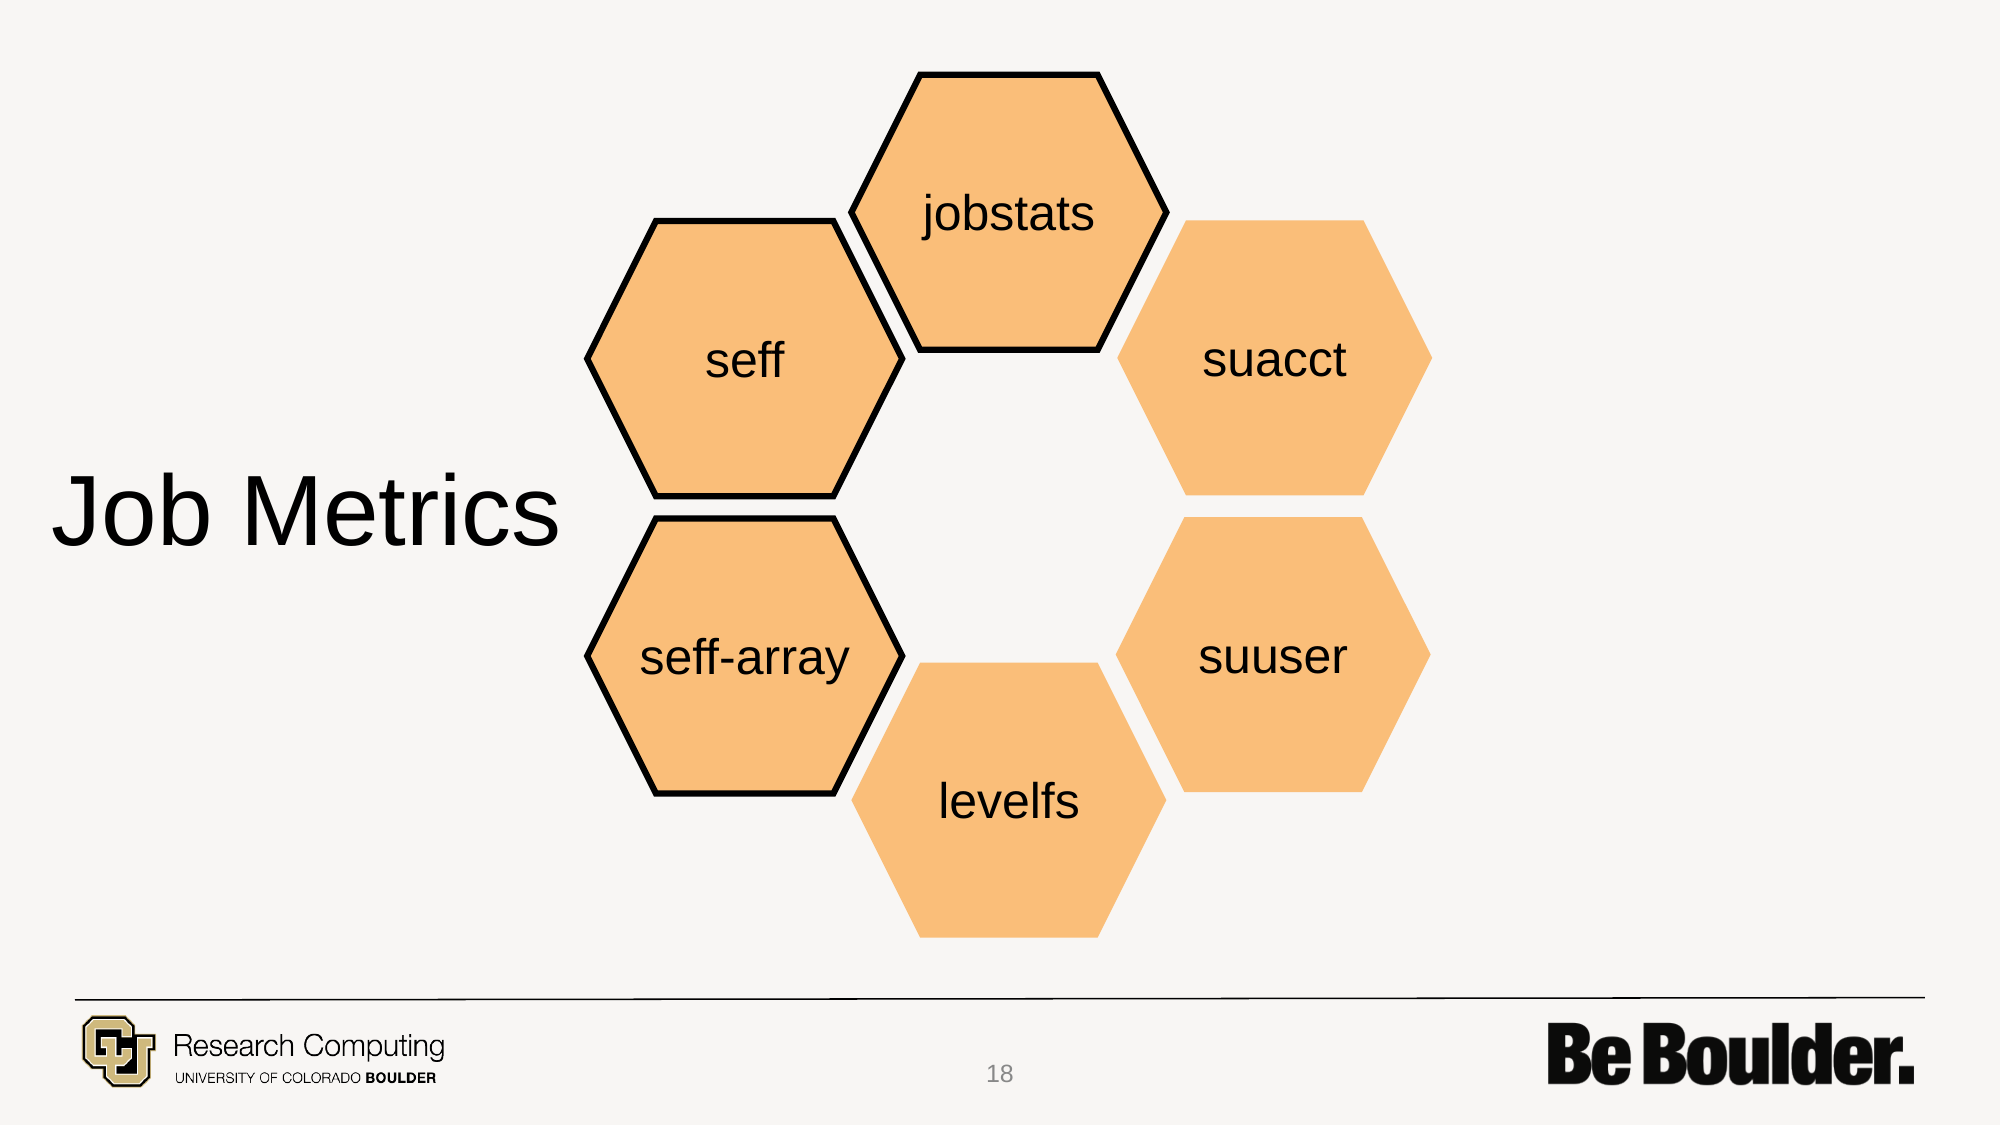

# Job Metrics, Continued

jobstats

suacct

seff

suuser

seff-array

levelfs
Job Metrics
18